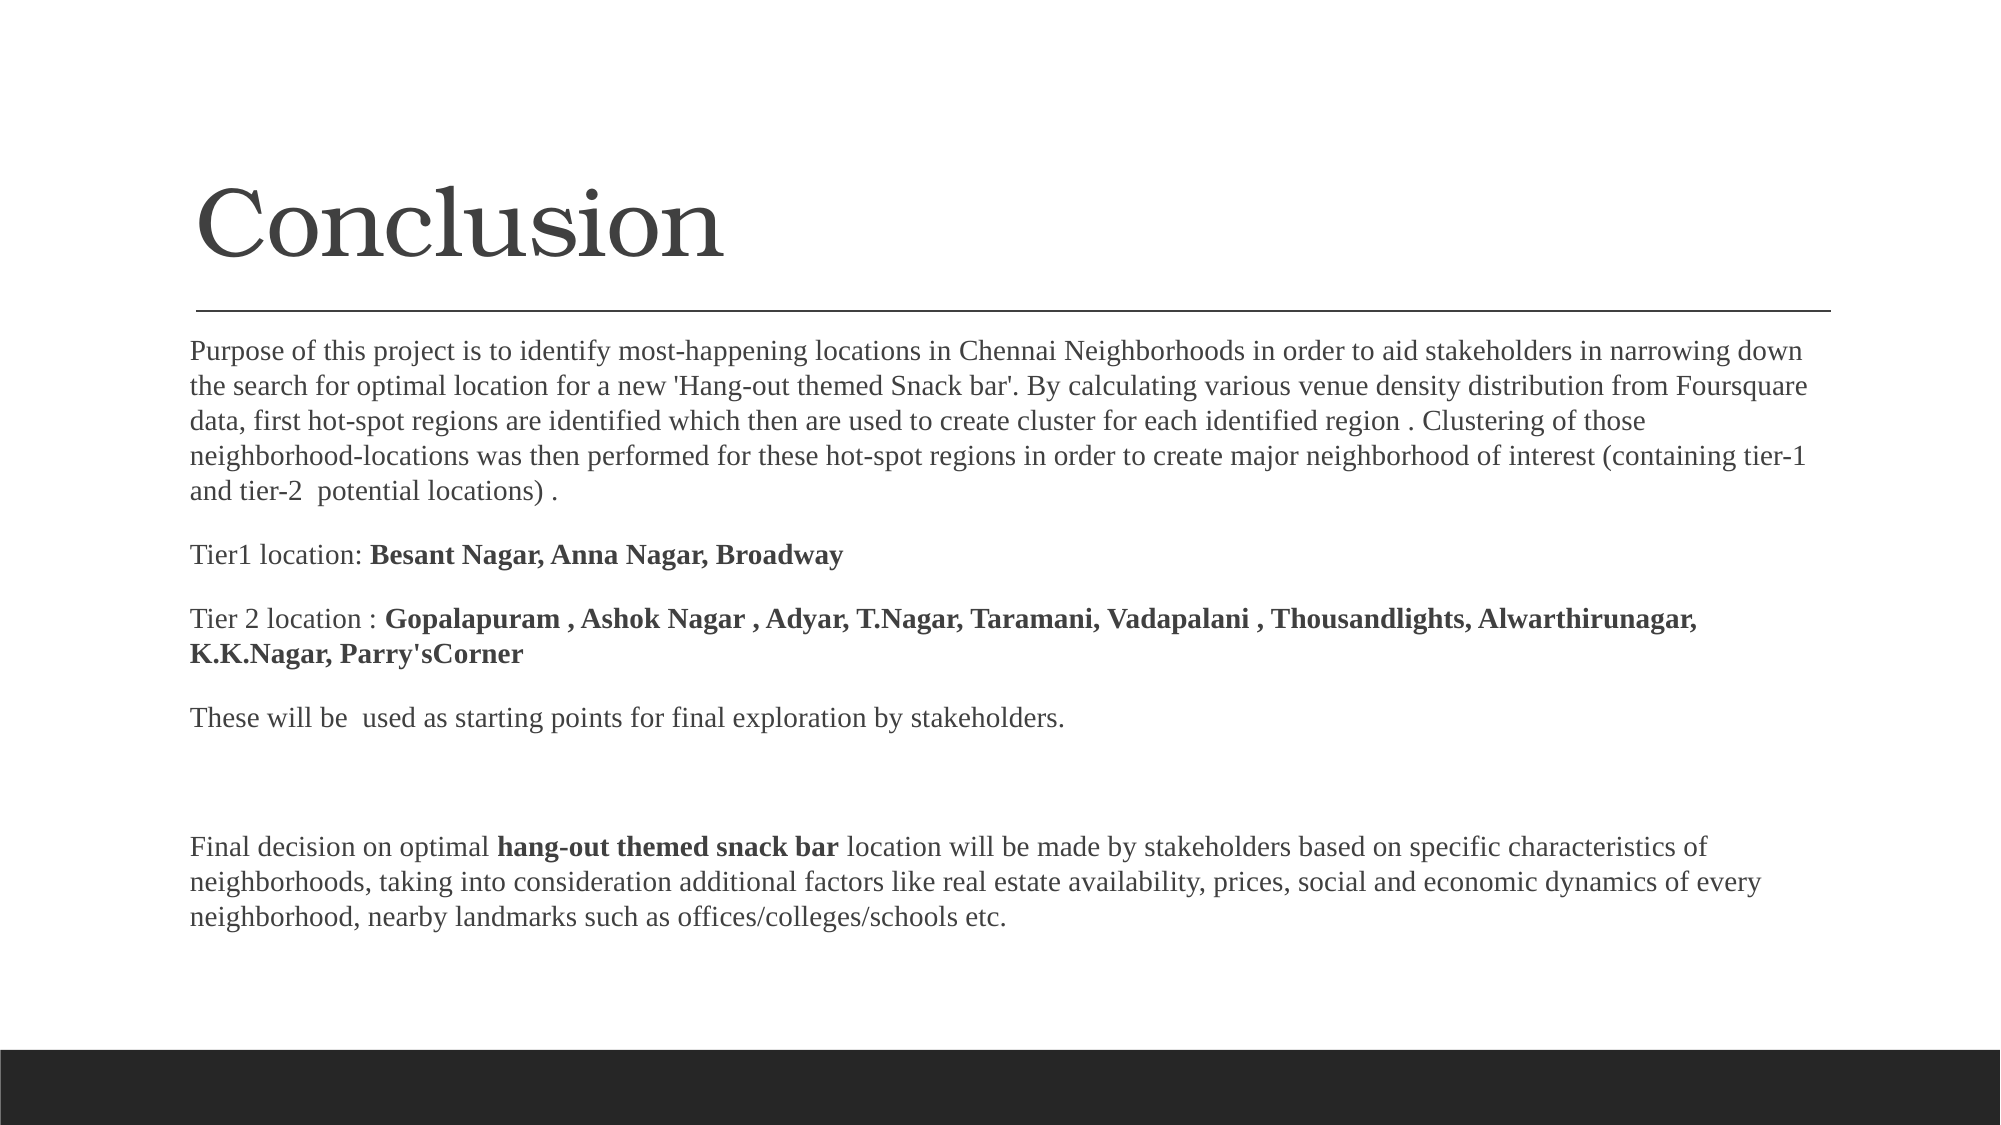

# Conclusion
Purpose of this project is to identify most-happening locations in Chennai Neighborhoods in order to aid stakeholders in narrowing down the search for optimal location for a new 'Hang-out themed Snack bar'. By calculating various venue density distribution from Foursquare data, first hot-spot regions are identified which then are used to create cluster for each identified region . Clustering of those neighborhood-locations was then performed for these hot-spot regions in order to create major neighborhood of interest (containing tier-1 and tier-2  potential locations) .
Tier1 location: Besant Nagar, Anna Nagar, Broadway
Tier 2 location : Gopalapuram , Ashok Nagar , Adyar, T.Nagar, Taramani, Vadapalani , Thousandlights, Alwarthirunagar, K.K.Nagar, Parry'sCorner
These will be  used as starting points for final exploration by stakeholders.

Final decision on optimal hang-out themed snack bar location will be made by stakeholders based on specific characteristics of neighborhoods, taking into consideration additional factors like real estate availability, prices, social and economic dynamics of every neighborhood, nearby landmarks such as offices/colleges/schools etc.